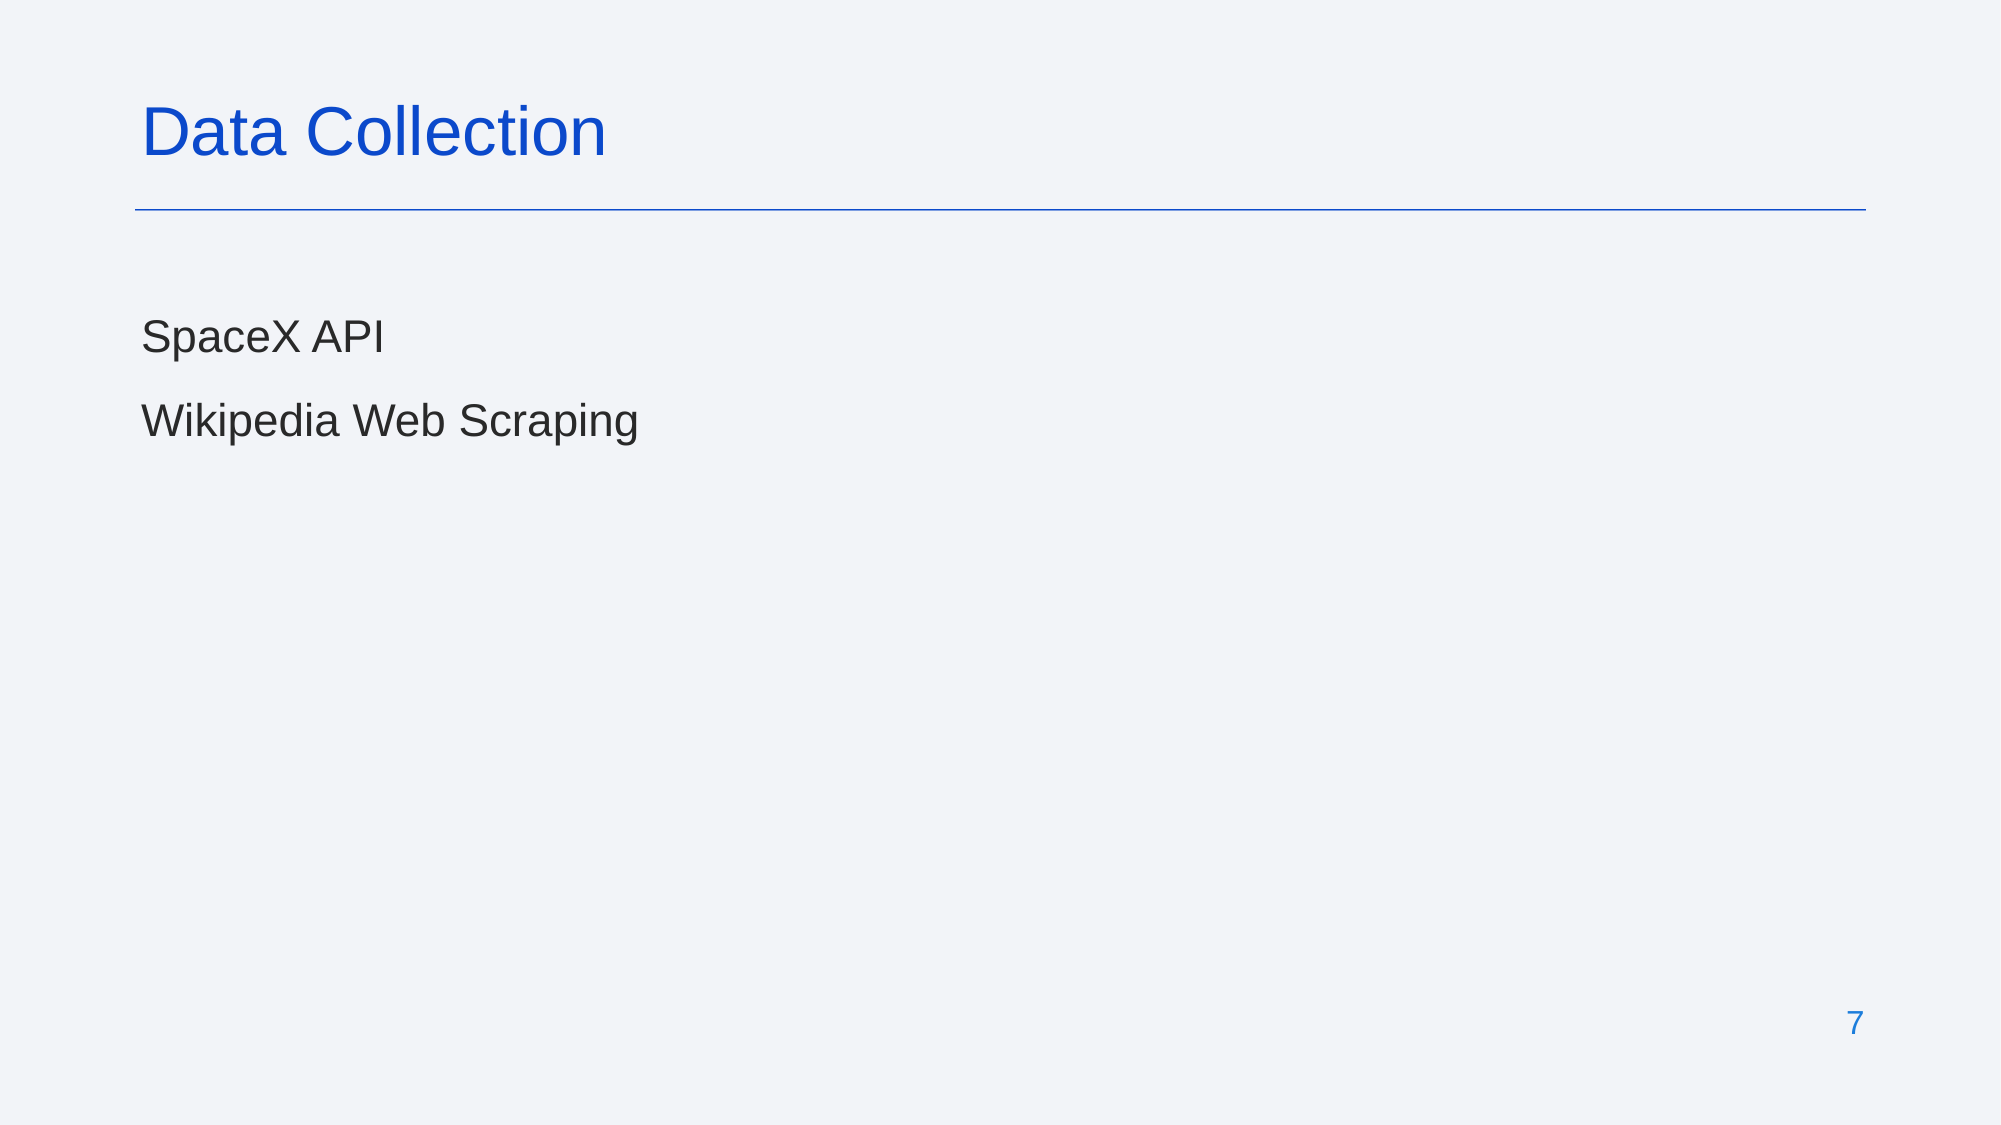

Data Collection
SpaceX API
Wikipedia Web Scraping

7